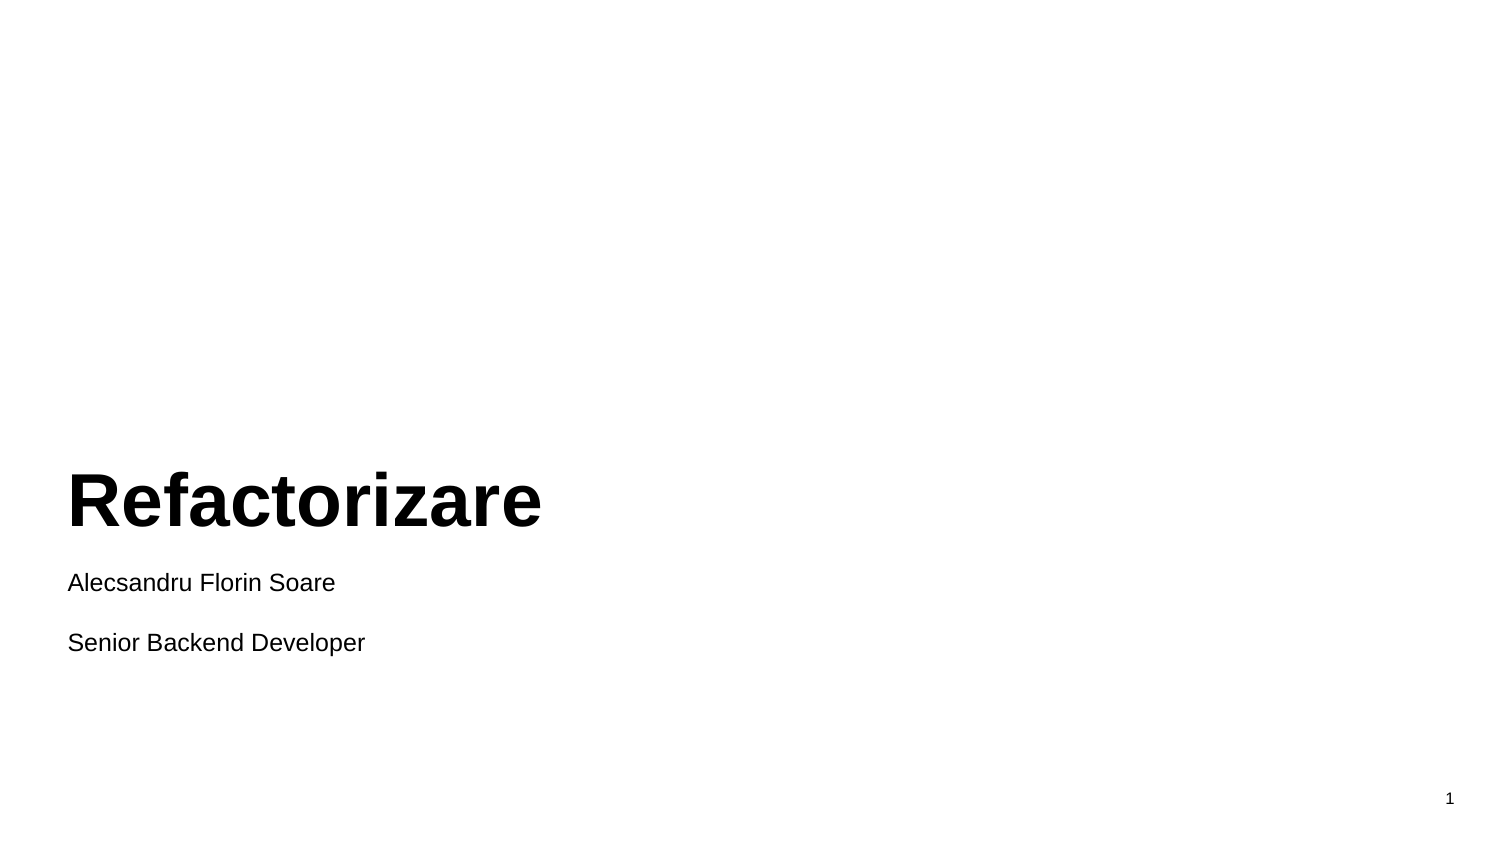

# Refactorizare
Alecsandru Florin Soare

Senior Backend Developer

1